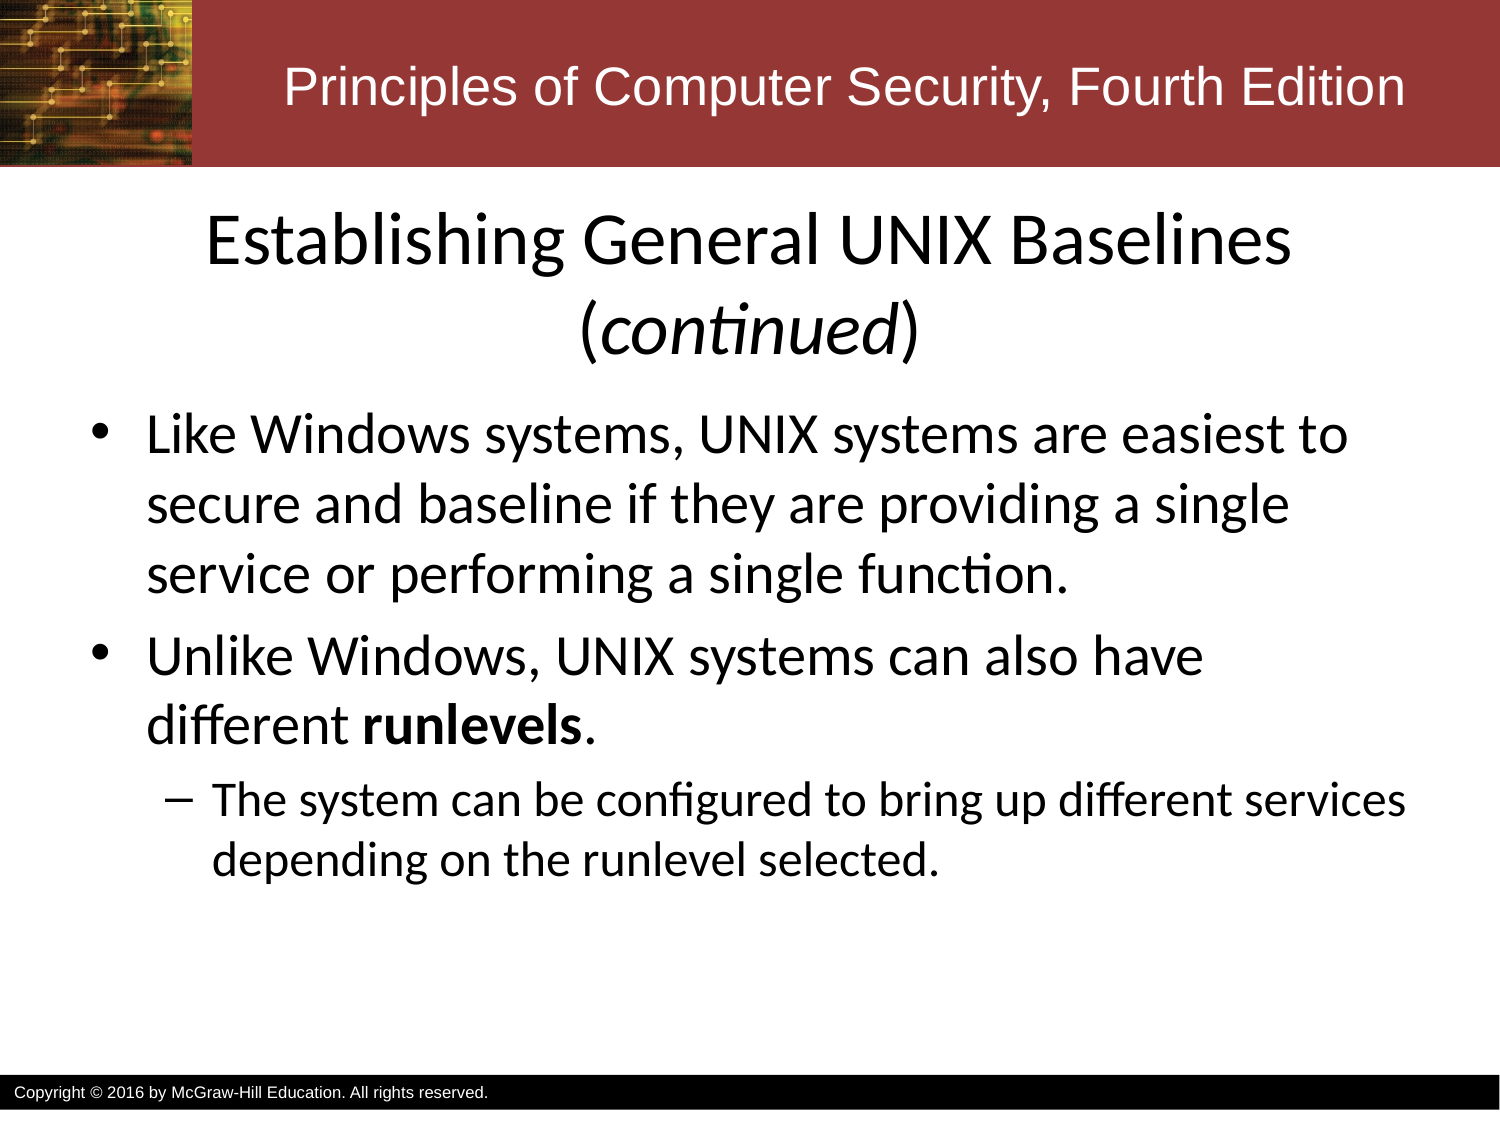

# Establishing General UNIX Baselines (continued)
Like Windows systems, UNIX systems are easiest to secure and baseline if they are providing a single service or performing a single function.
Unlike Windows, UNIX systems can also have different runlevels.
The system can be configured to bring up different services depending on the runlevel selected.